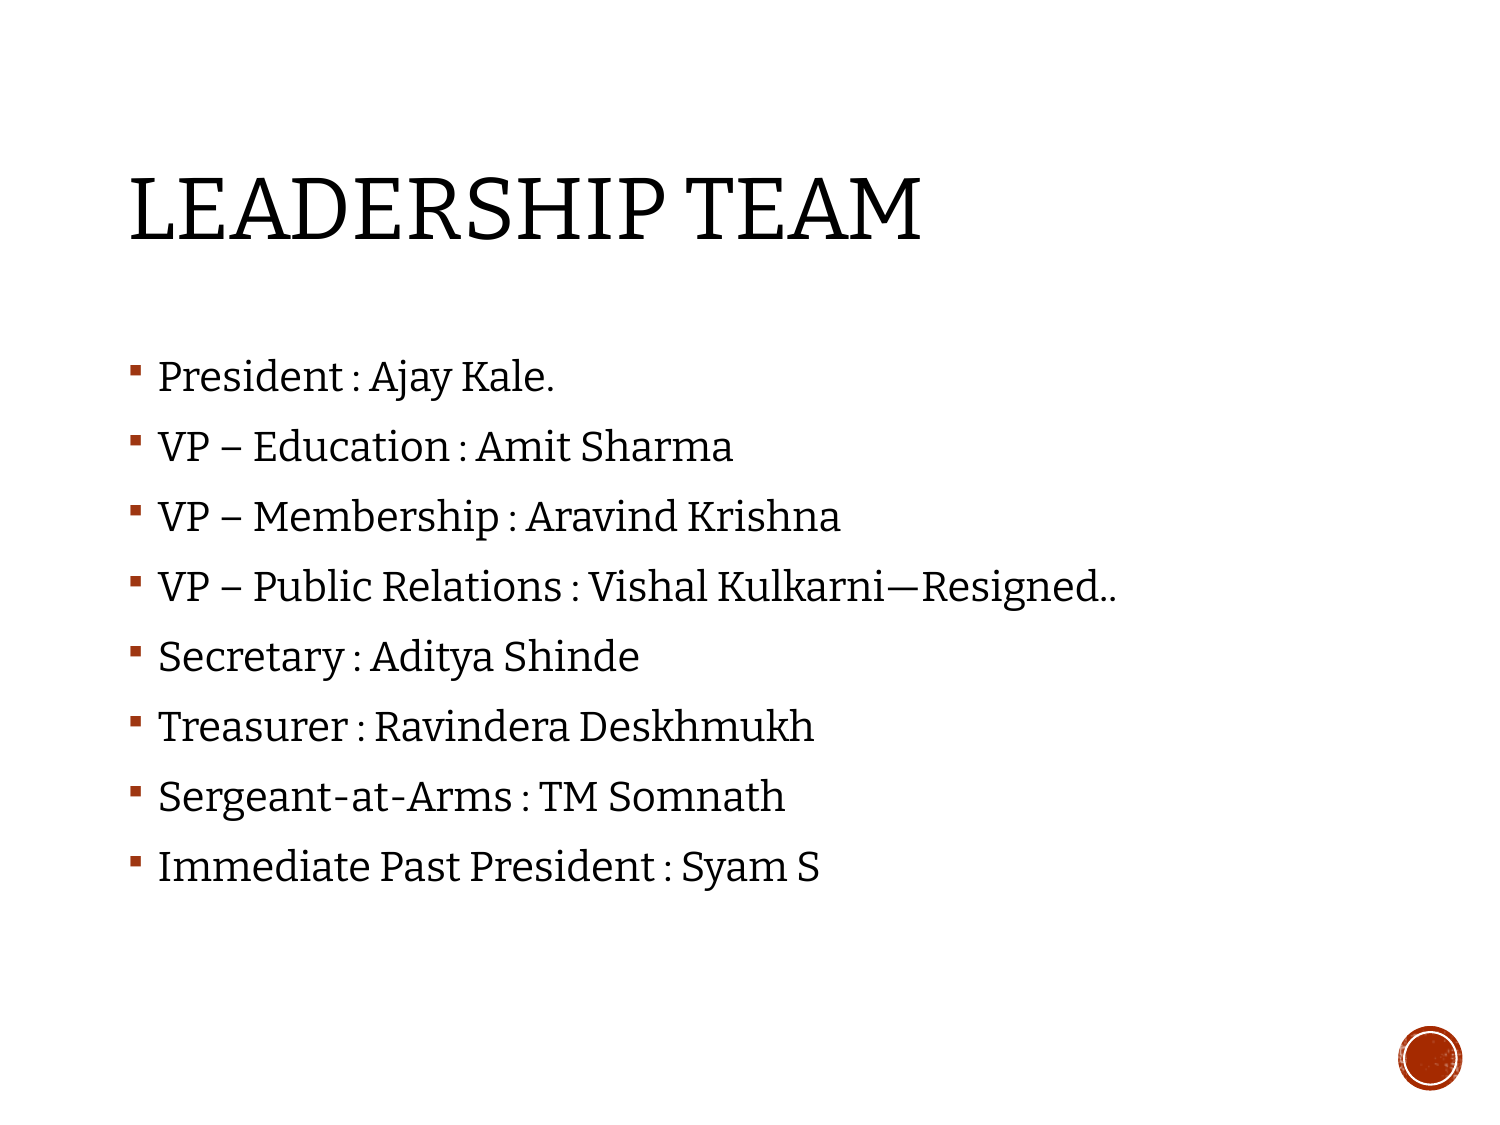

# Leadership Team
President : Ajay Kale.
VP – Education : Amit Sharma
VP – Membership : Aravind Krishna
VP – Public Relations : Vishal Kulkarni—Resigned..
Secretary : Aditya Shinde
Treasurer : Ravindera Deskhmukh
Sergeant-at-Arms : TM Somnath
Immediate Past President : Syam S